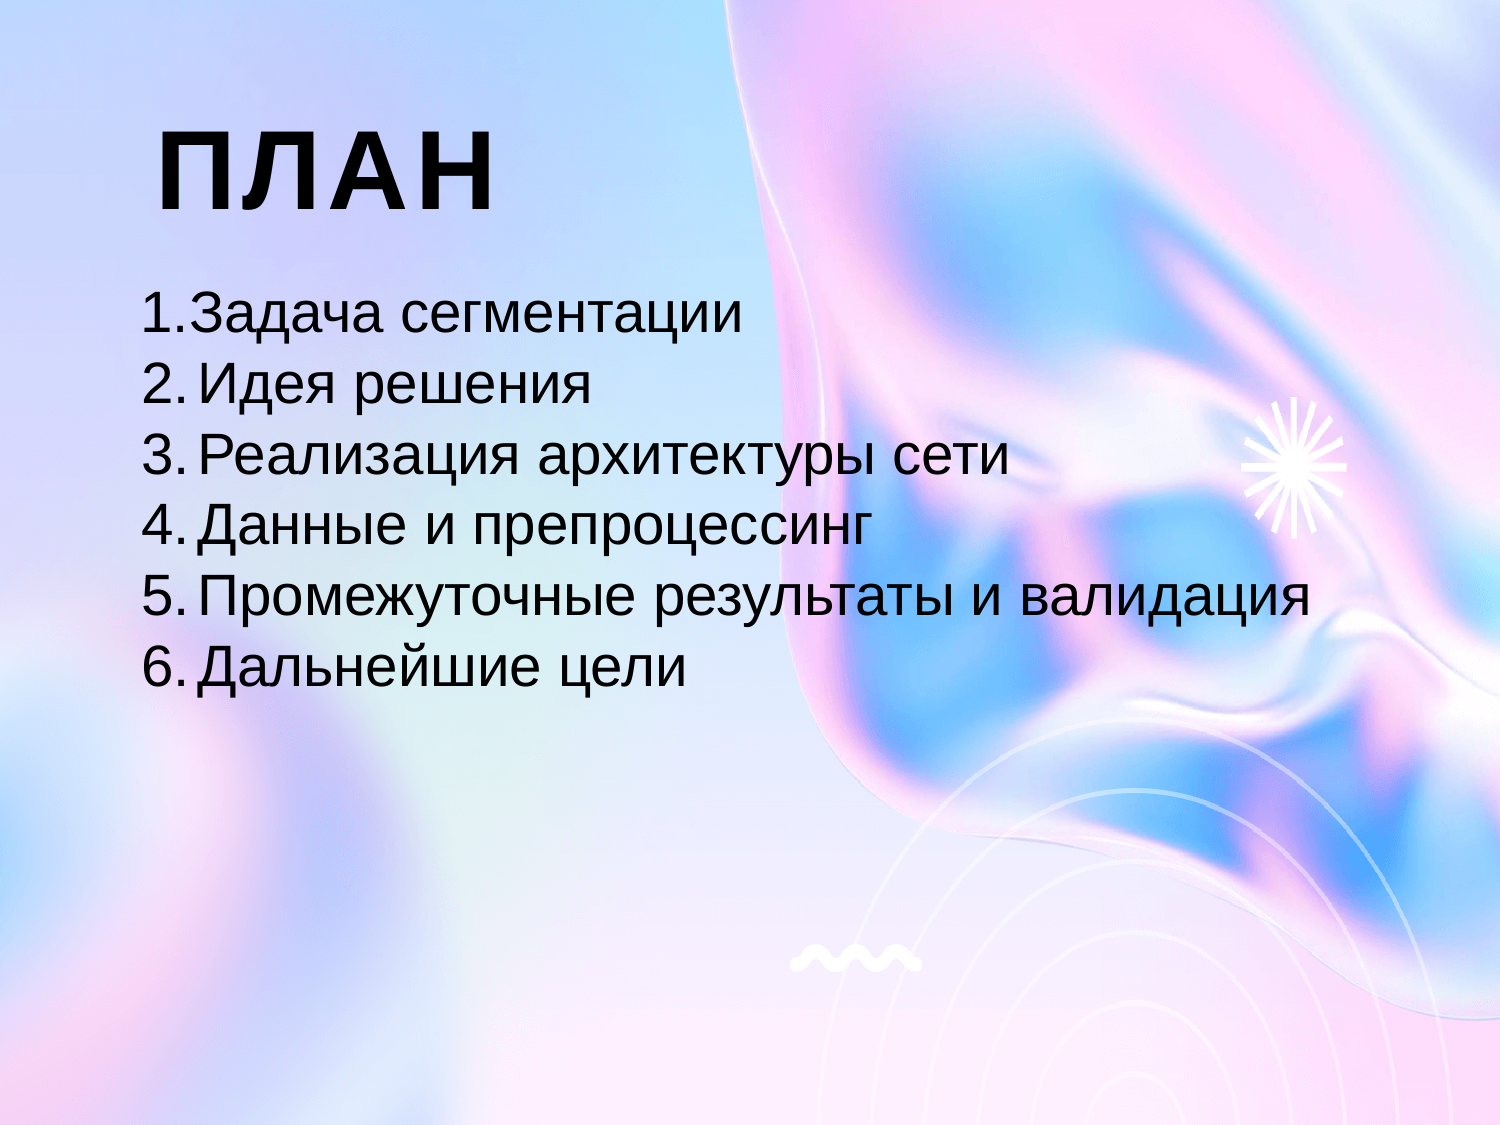

ПЛАН
Задача сегментации
Идея решения
Реализация архитектуры сети
Данные и препроцессинг
Промежуточные результаты и валидация
Дальнейшие цели